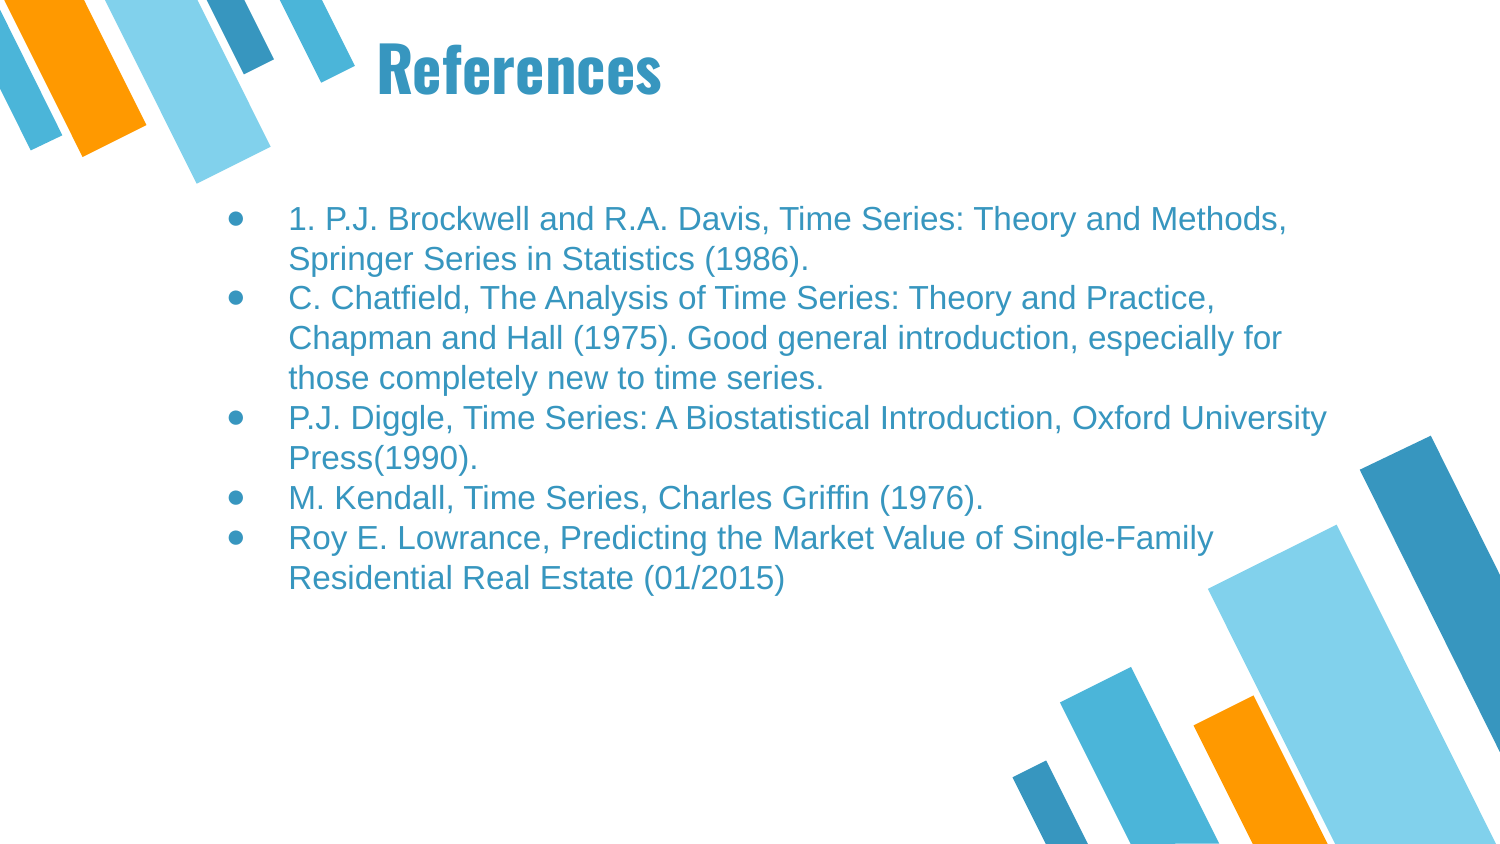

# References
1. P.J. Brockwell and R.A. Davis, Time Series: Theory and Methods, Springer Series in Statistics (1986).
C. Chatfield, The Analysis of Time Series: Theory and Practice, Chapman and Hall (1975). Good general introduction, especially for those completely new to time series.
P.J. Diggle, Time Series: A Biostatistical Introduction, Oxford University Press(1990).
M. Kendall, Time Series, Charles Griffin (1976).
Roy E. Lowrance, Predicting the Market Value of Single-Family Residential Real Estate (01/2015)